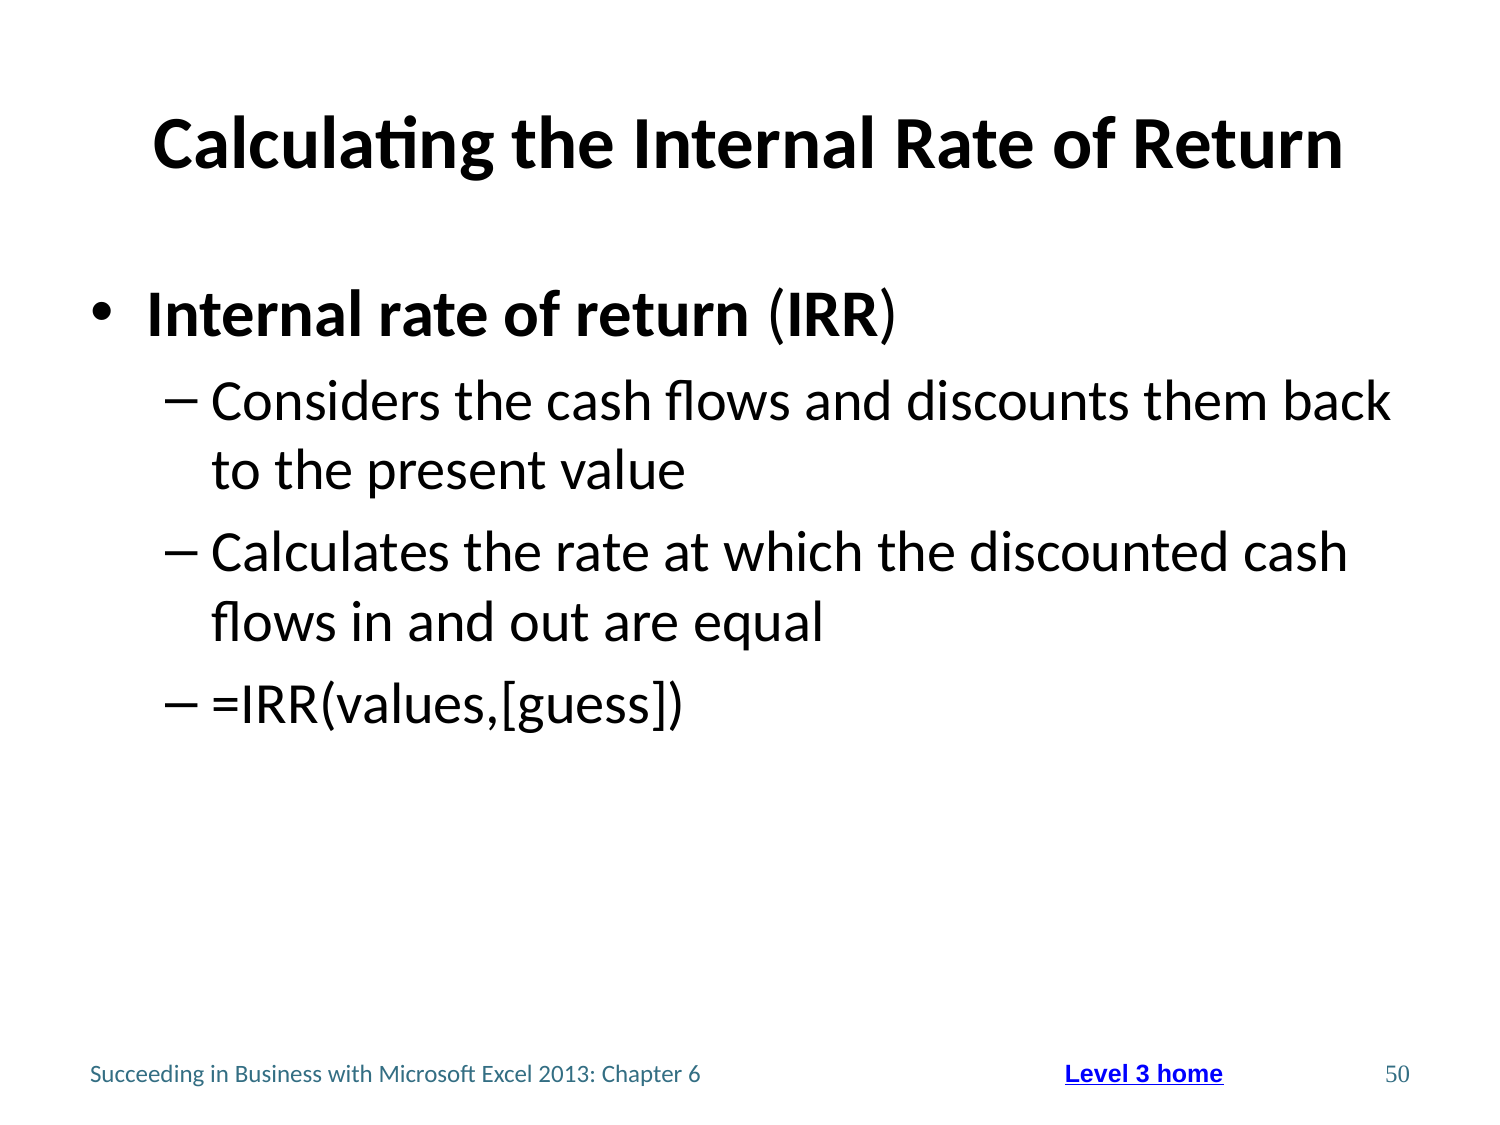

# Calculating the Internal Rate of Return
Internal rate of return (IRR)
Considers the cash flows and discounts them back to the present value
Calculates the rate at which the discounted cash flows in and out are equal
=IRR(values,[guess])
Succeeding in Business with Microsoft Excel 2013: Chapter 6
50
Level 3 home